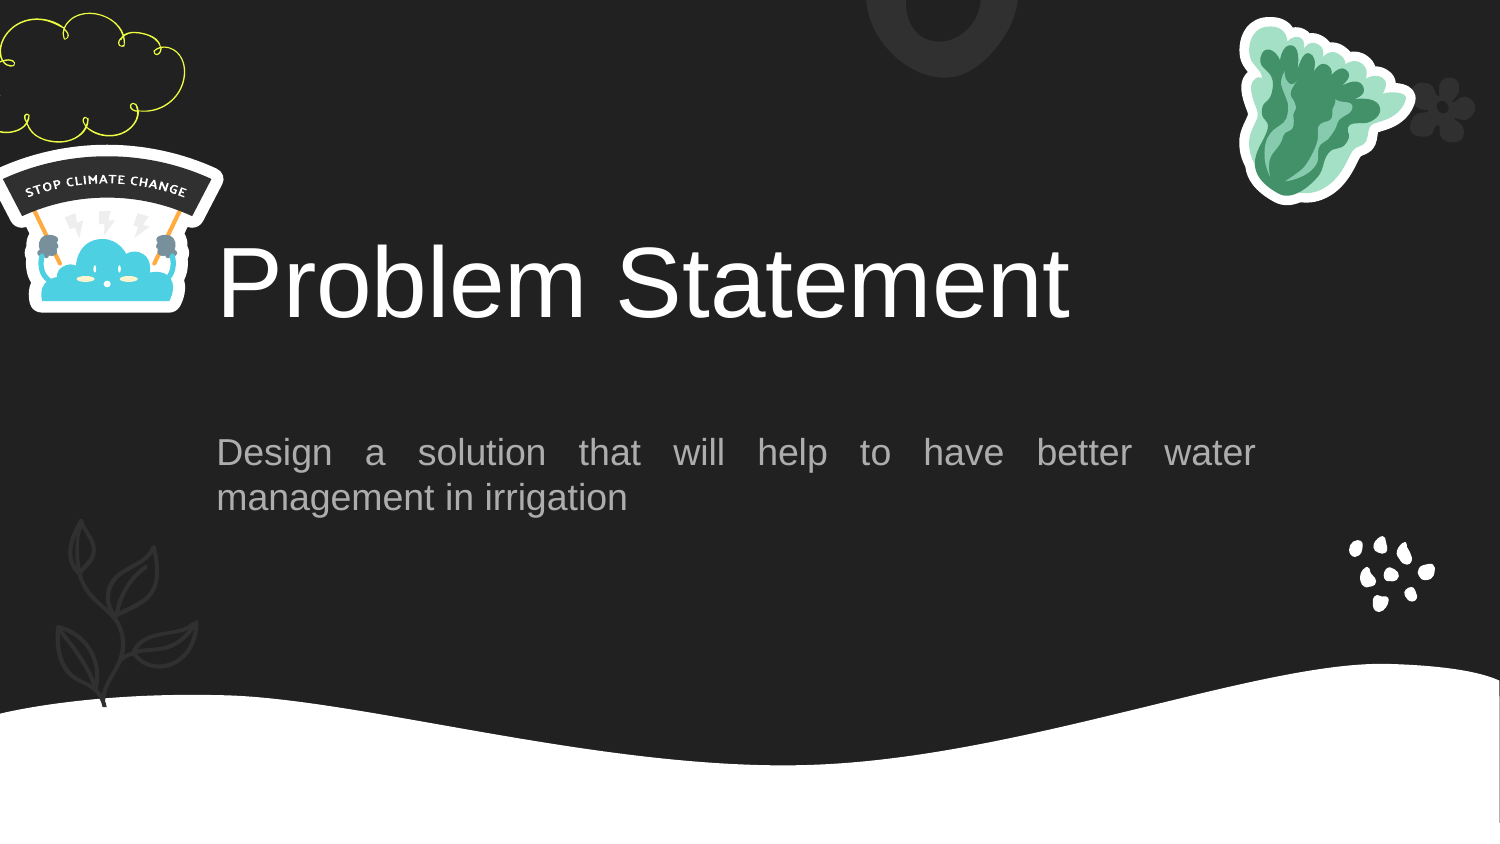

# Problem Statement
Design a solution that will help to have better water management in irrigation